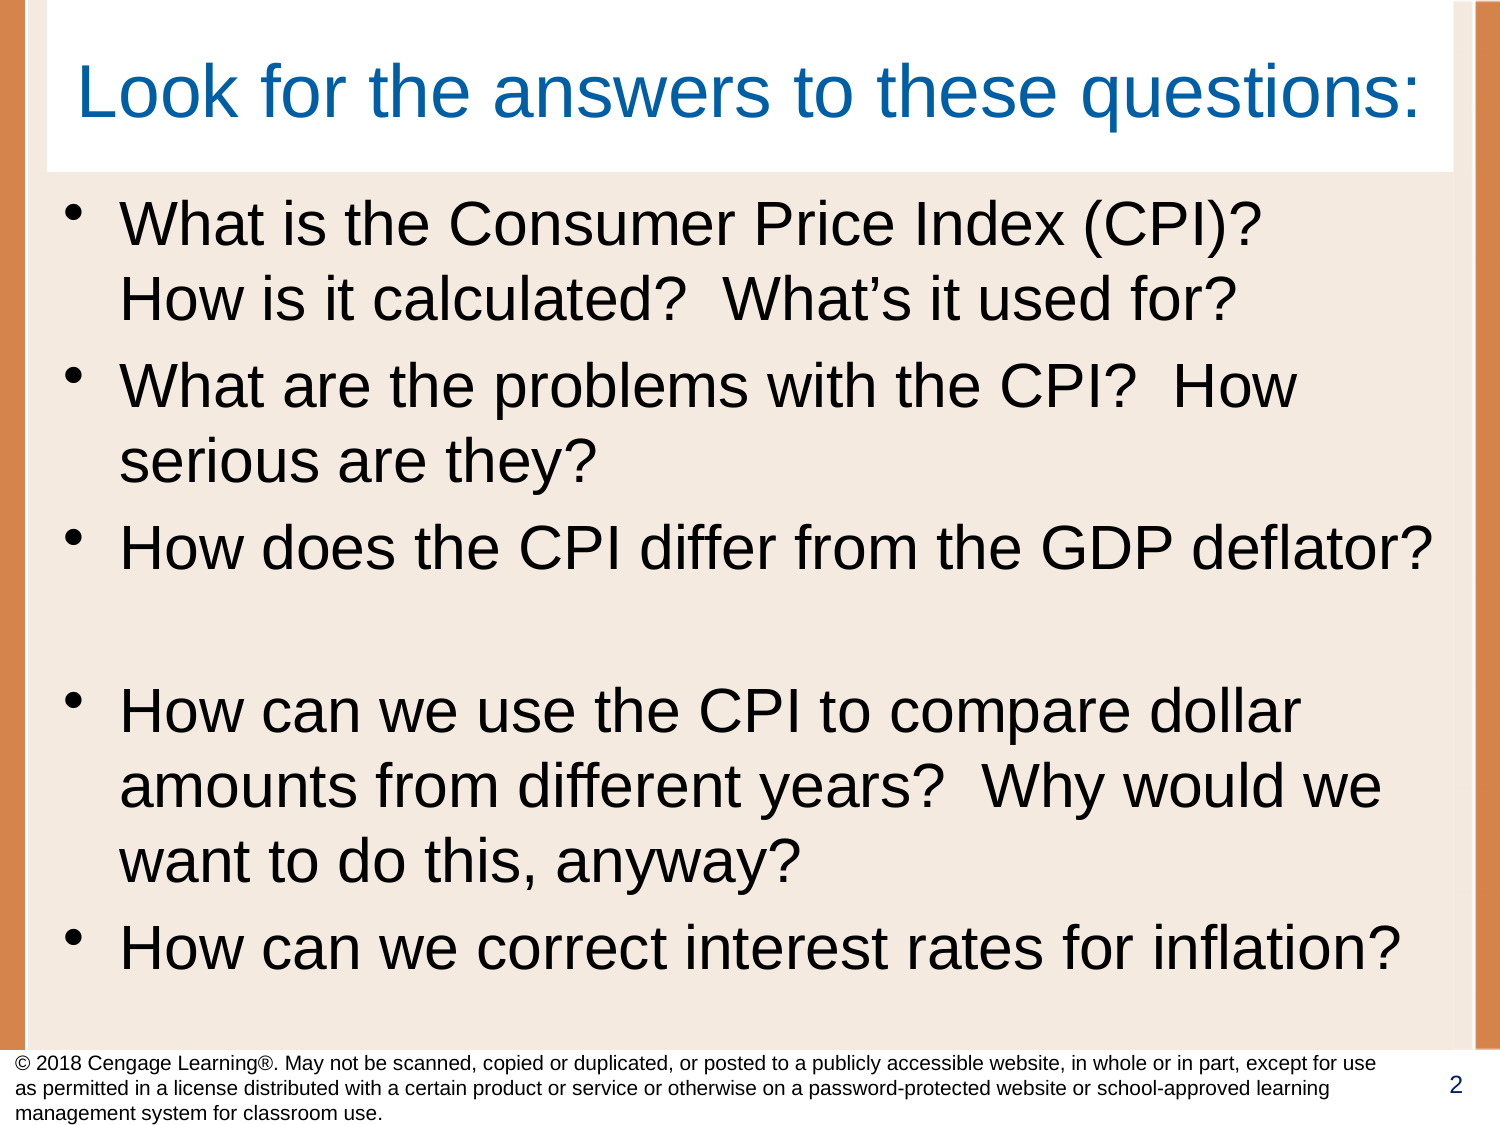

# Look for the answers to these questions:
What is the Consumer Price Index (CPI)?
How is it calculated?  What’s it used for?
What are the problems with the CPI?  How serious are they?
How does the CPI differ from the GDP deflator?
How can we use the CPI to compare dollar amounts from different years?  Why would we want to do this, anyway?
How can we correct interest rates for inflation?
© 2018 Cengage Learning®. May not be scanned, copied or duplicated, or posted to a publicly accessible website, in whole or in part, except for use as permitted in a license distributed with a certain product or service or otherwise on a password-protected website or school-approved learning management system for classroom use.
2